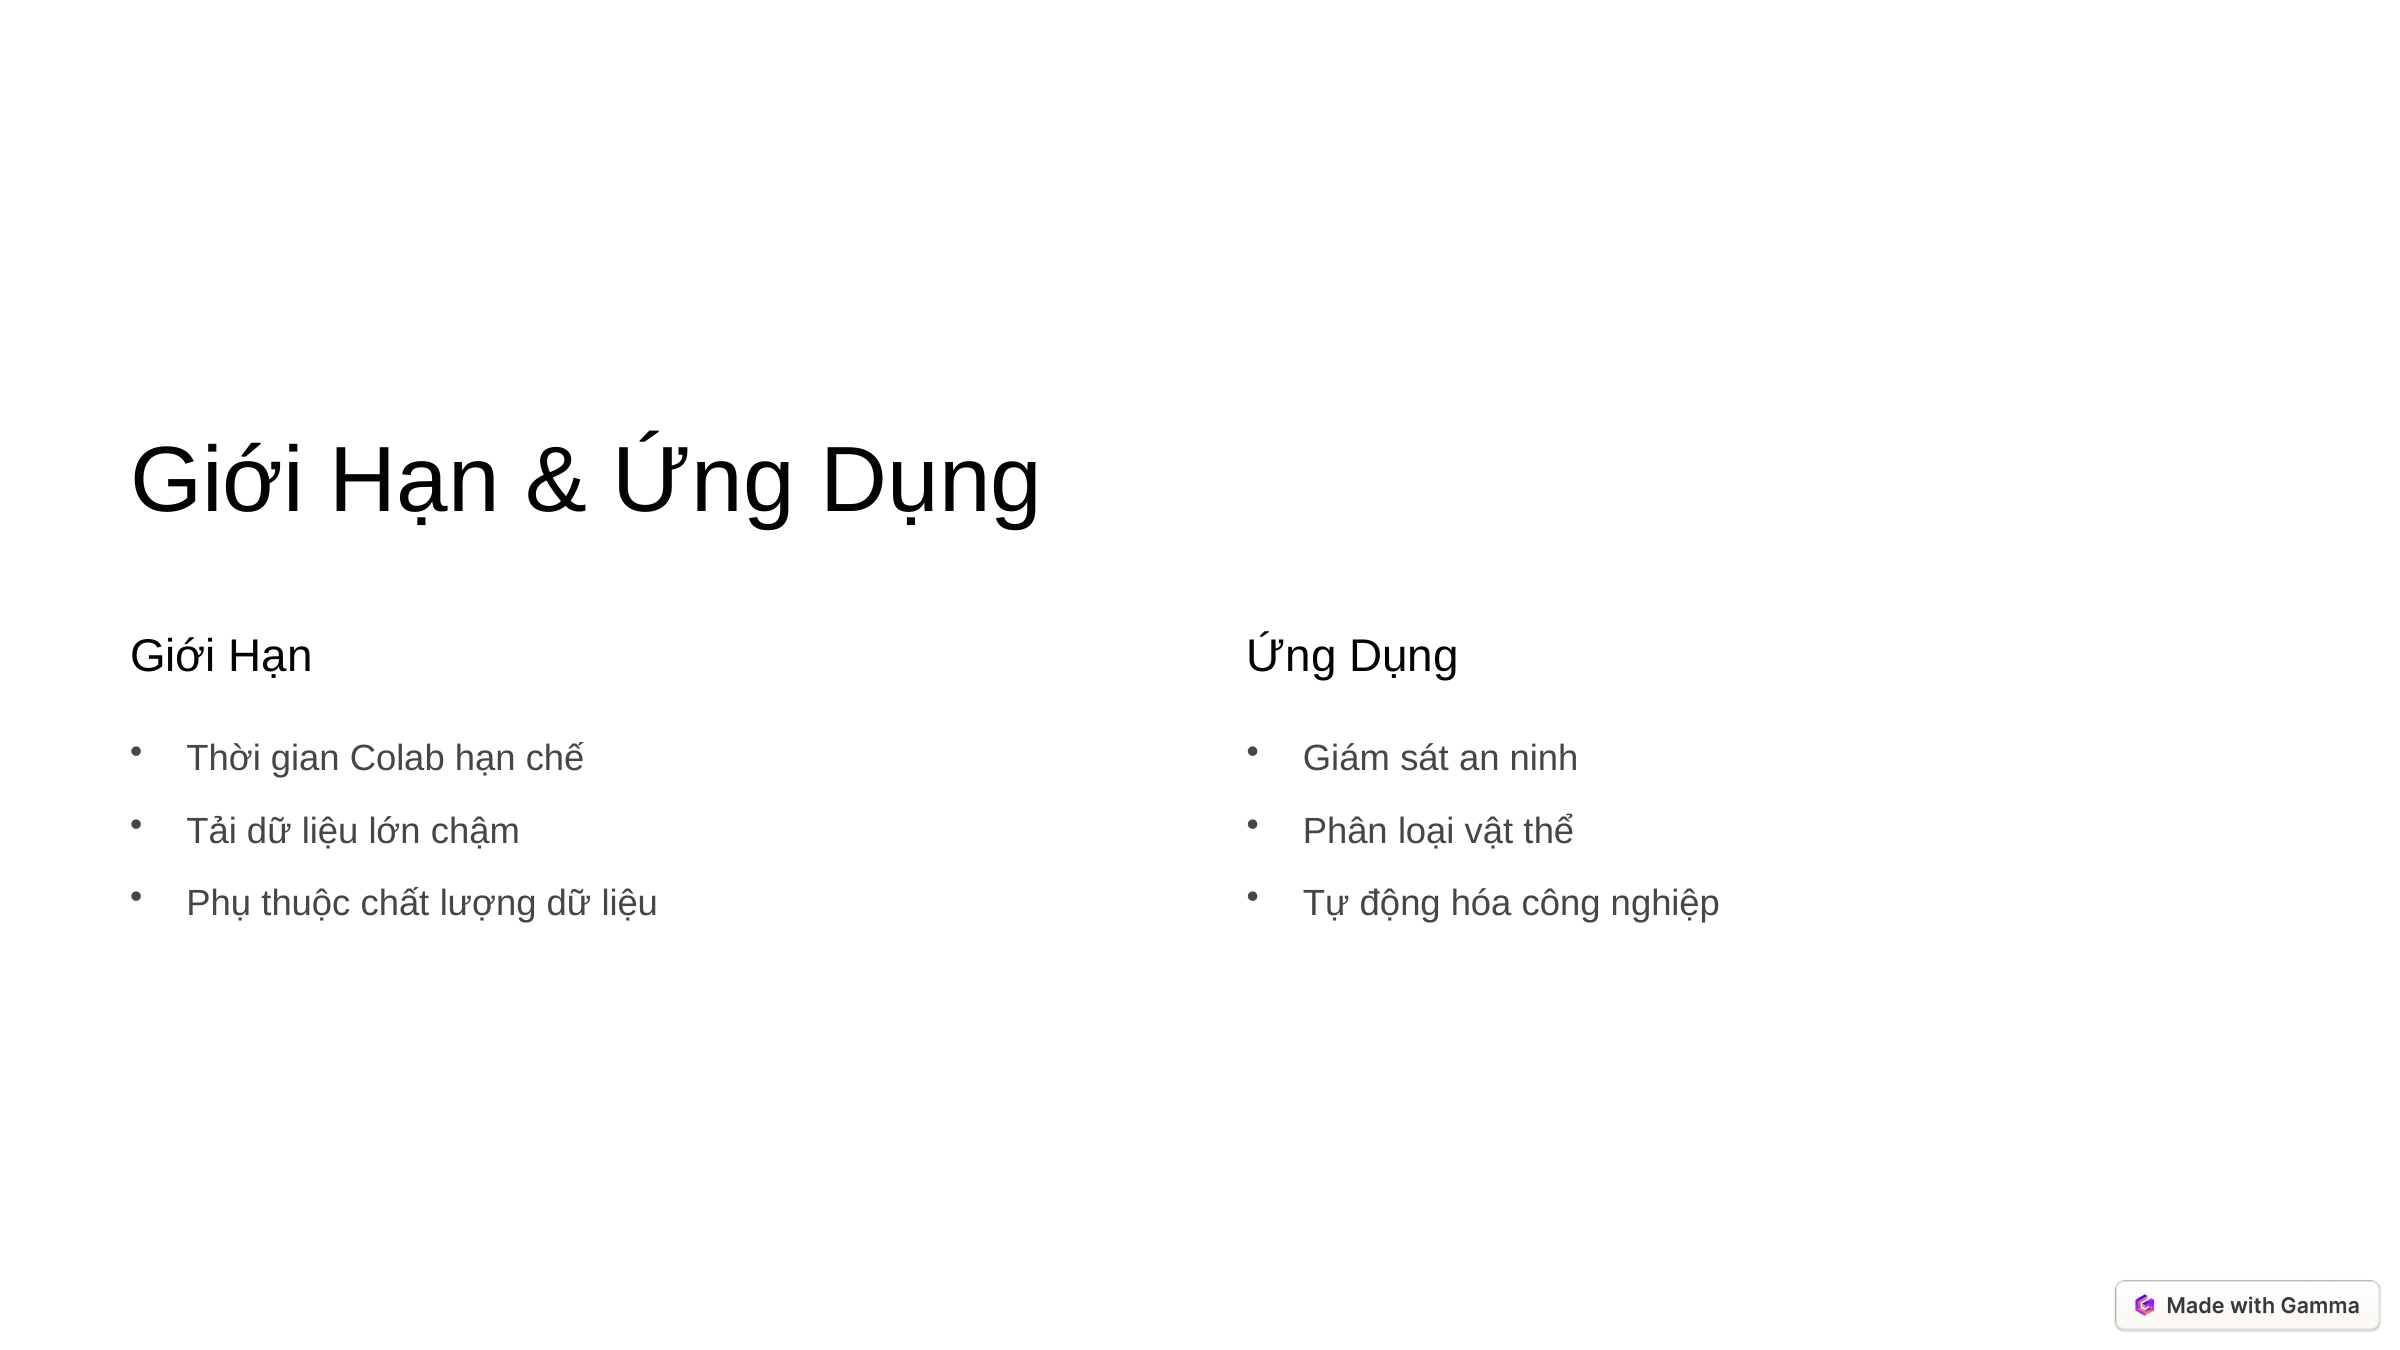

Giới Hạn & Ứng Dụng
Giới Hạn
Ứng Dụng
Thời gian Colab hạn chế
Giám sát an ninh
Tải dữ liệu lớn chậm
Phân loại vật thể
Phụ thuộc chất lượng dữ liệu
Tự động hóa công nghiệp